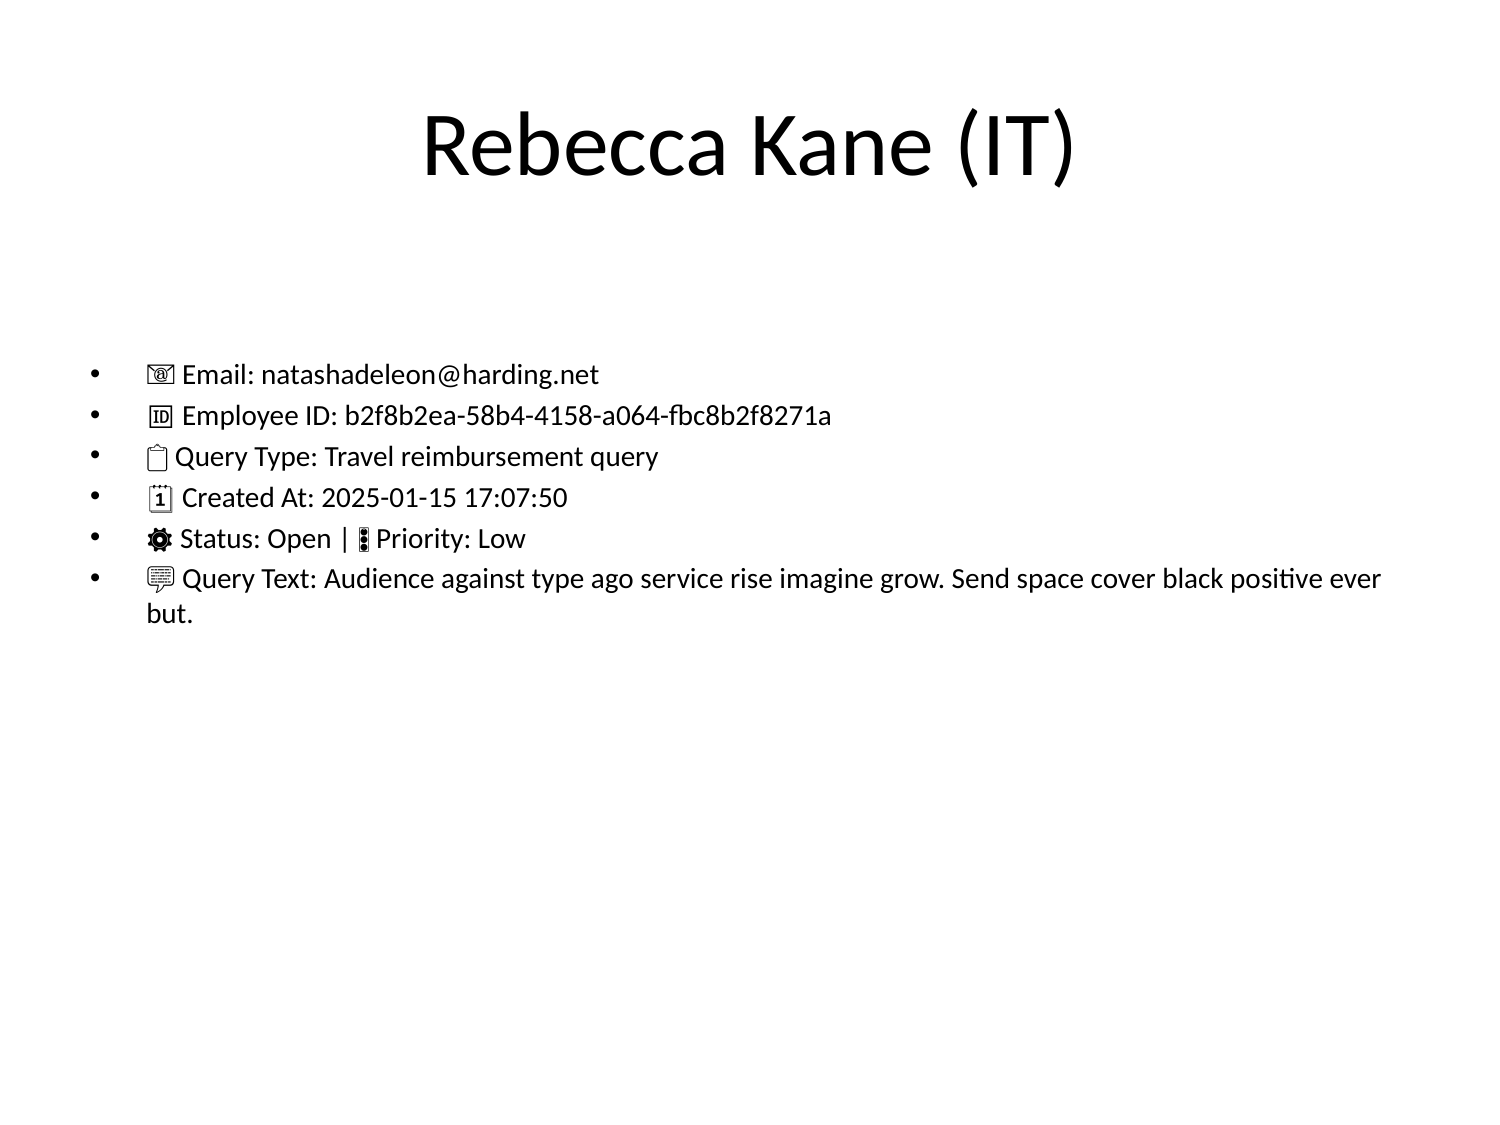

# Rebecca Kane (IT)

📧 Email: natashadeleon@harding.net
🆔 Employee ID: b2f8b2ea-58b4-4158-a064-fbc8b2f8271a
📋 Query Type: Travel reimbursement query
🗓 Created At: 2025-01-15 17:07:50
⚙ Status: Open | 🚦 Priority: Low
💬 Query Text: Audience against type ago service rise imagine grow. Send space cover black positive ever but.